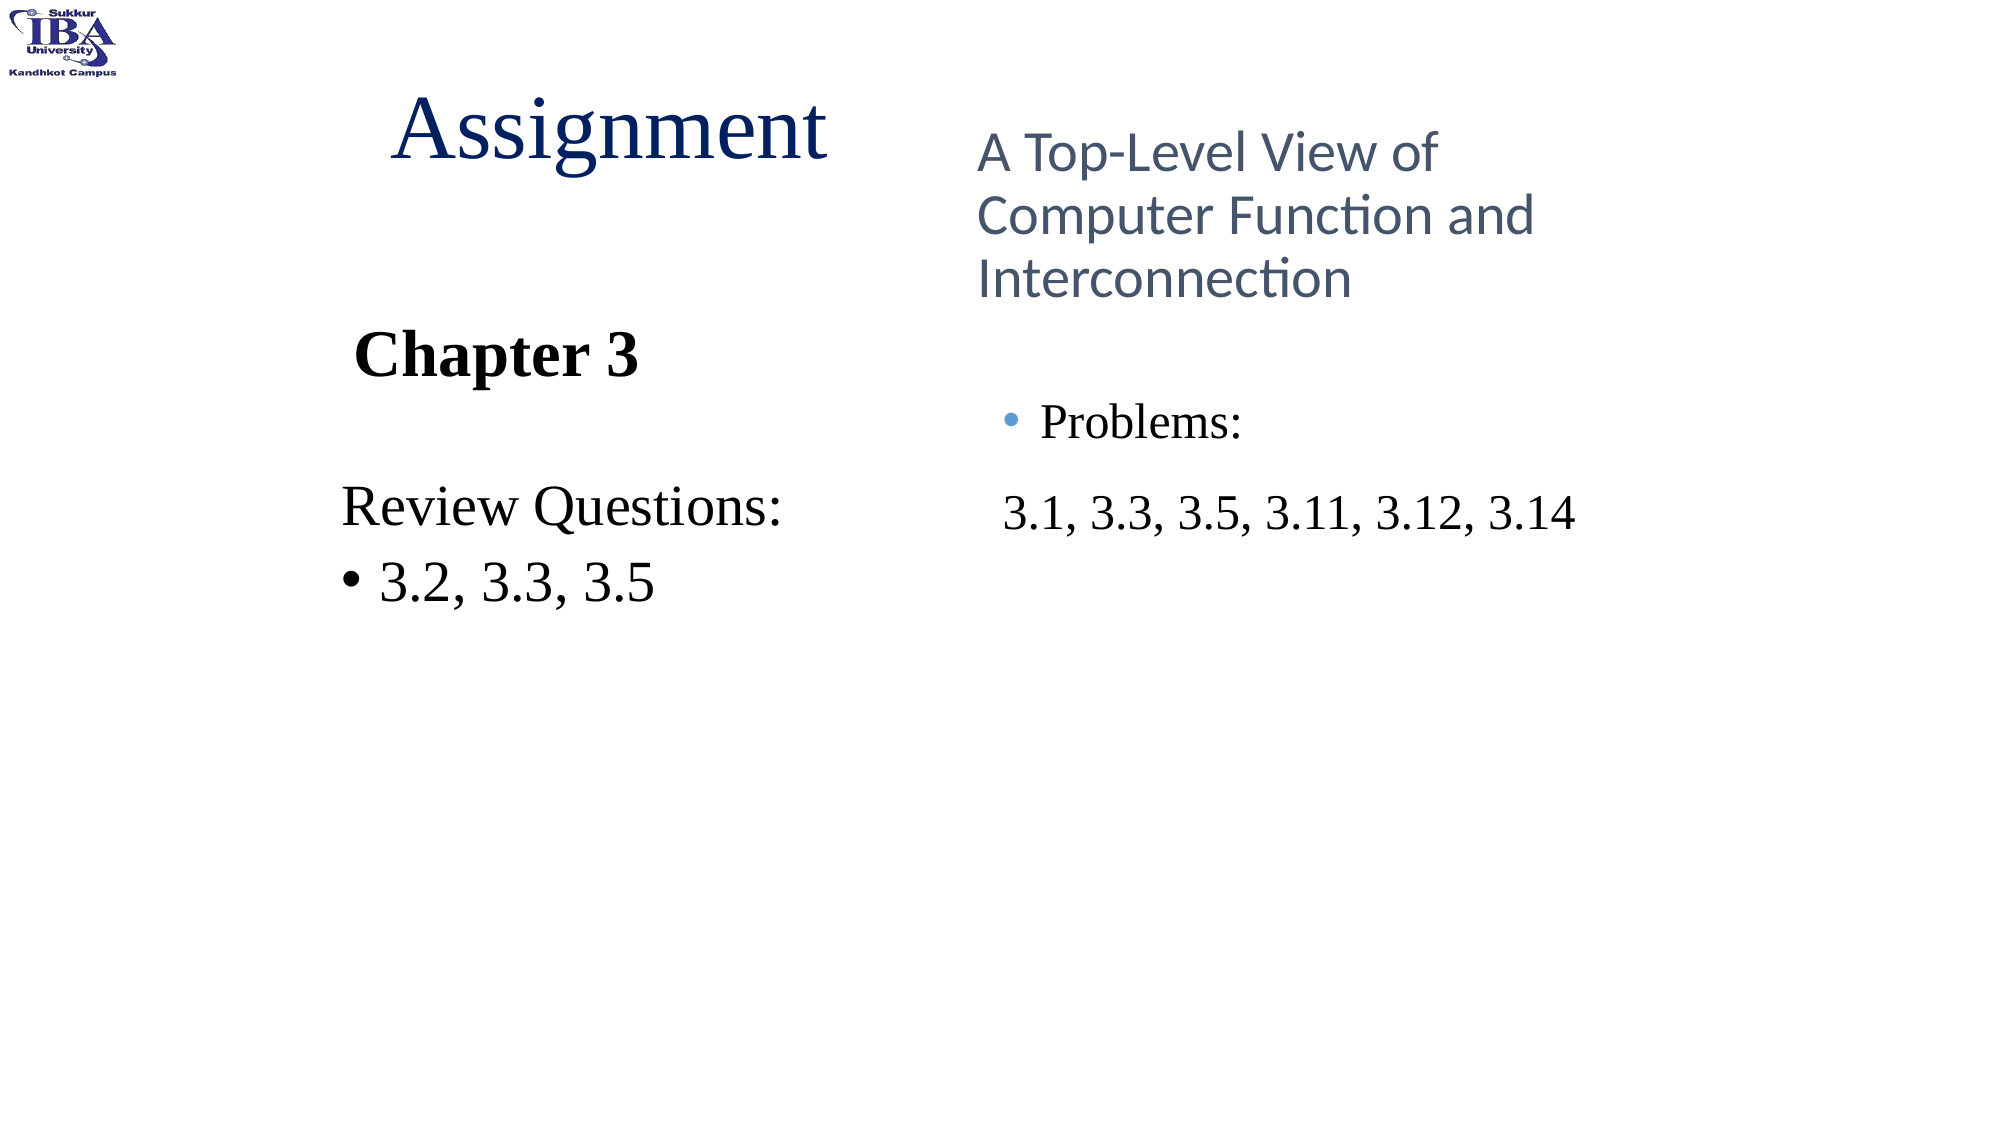

# Assignment
A Top-Level View of Computer Function and Interconnection

Chapter 3

Problems:
3.1, 3.3, 3.5, 3.11, 3.12, 3.14
Review Questions:
3.2, 3.3, 3.5